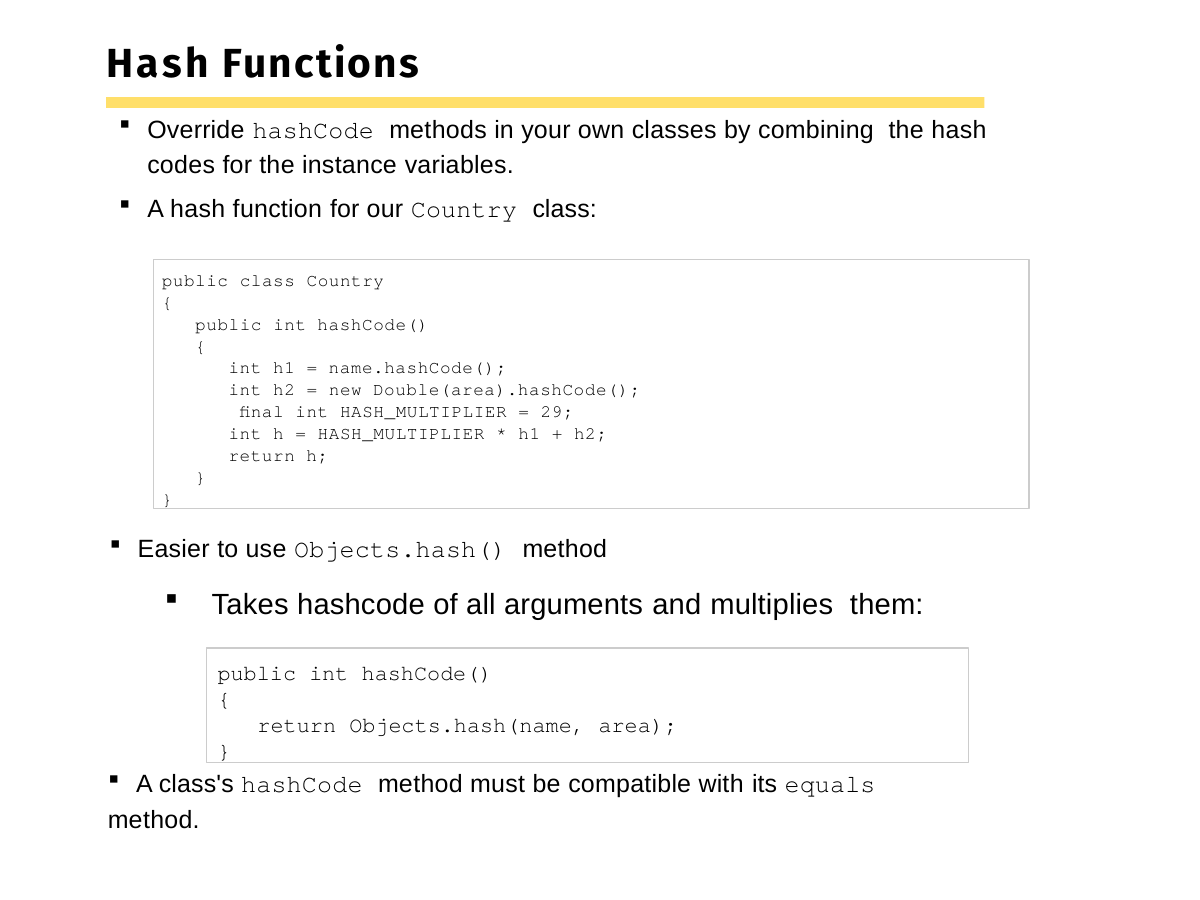

# Hash Functions

Override hashCode methods in your own classes by combining  the hash codes for the instance variables.
A hash function for our Country class:
public class Country
{
public int hashCode()
{
int h1 = name.hashCode();
int h2 = new Double(area).hashCode();  final int HASH_MULTIPLIER = 29;
int h = HASH_MULTIPLIER * h1 + h2;
return h;
}
}
Easier to use Objects.hash() method
Takes hashcode of all arguments and multiplies  them:
public int hashCode()
{
return Objects.hash(name, area);
}
A class's hashCode method must be compatible with its equals
method.